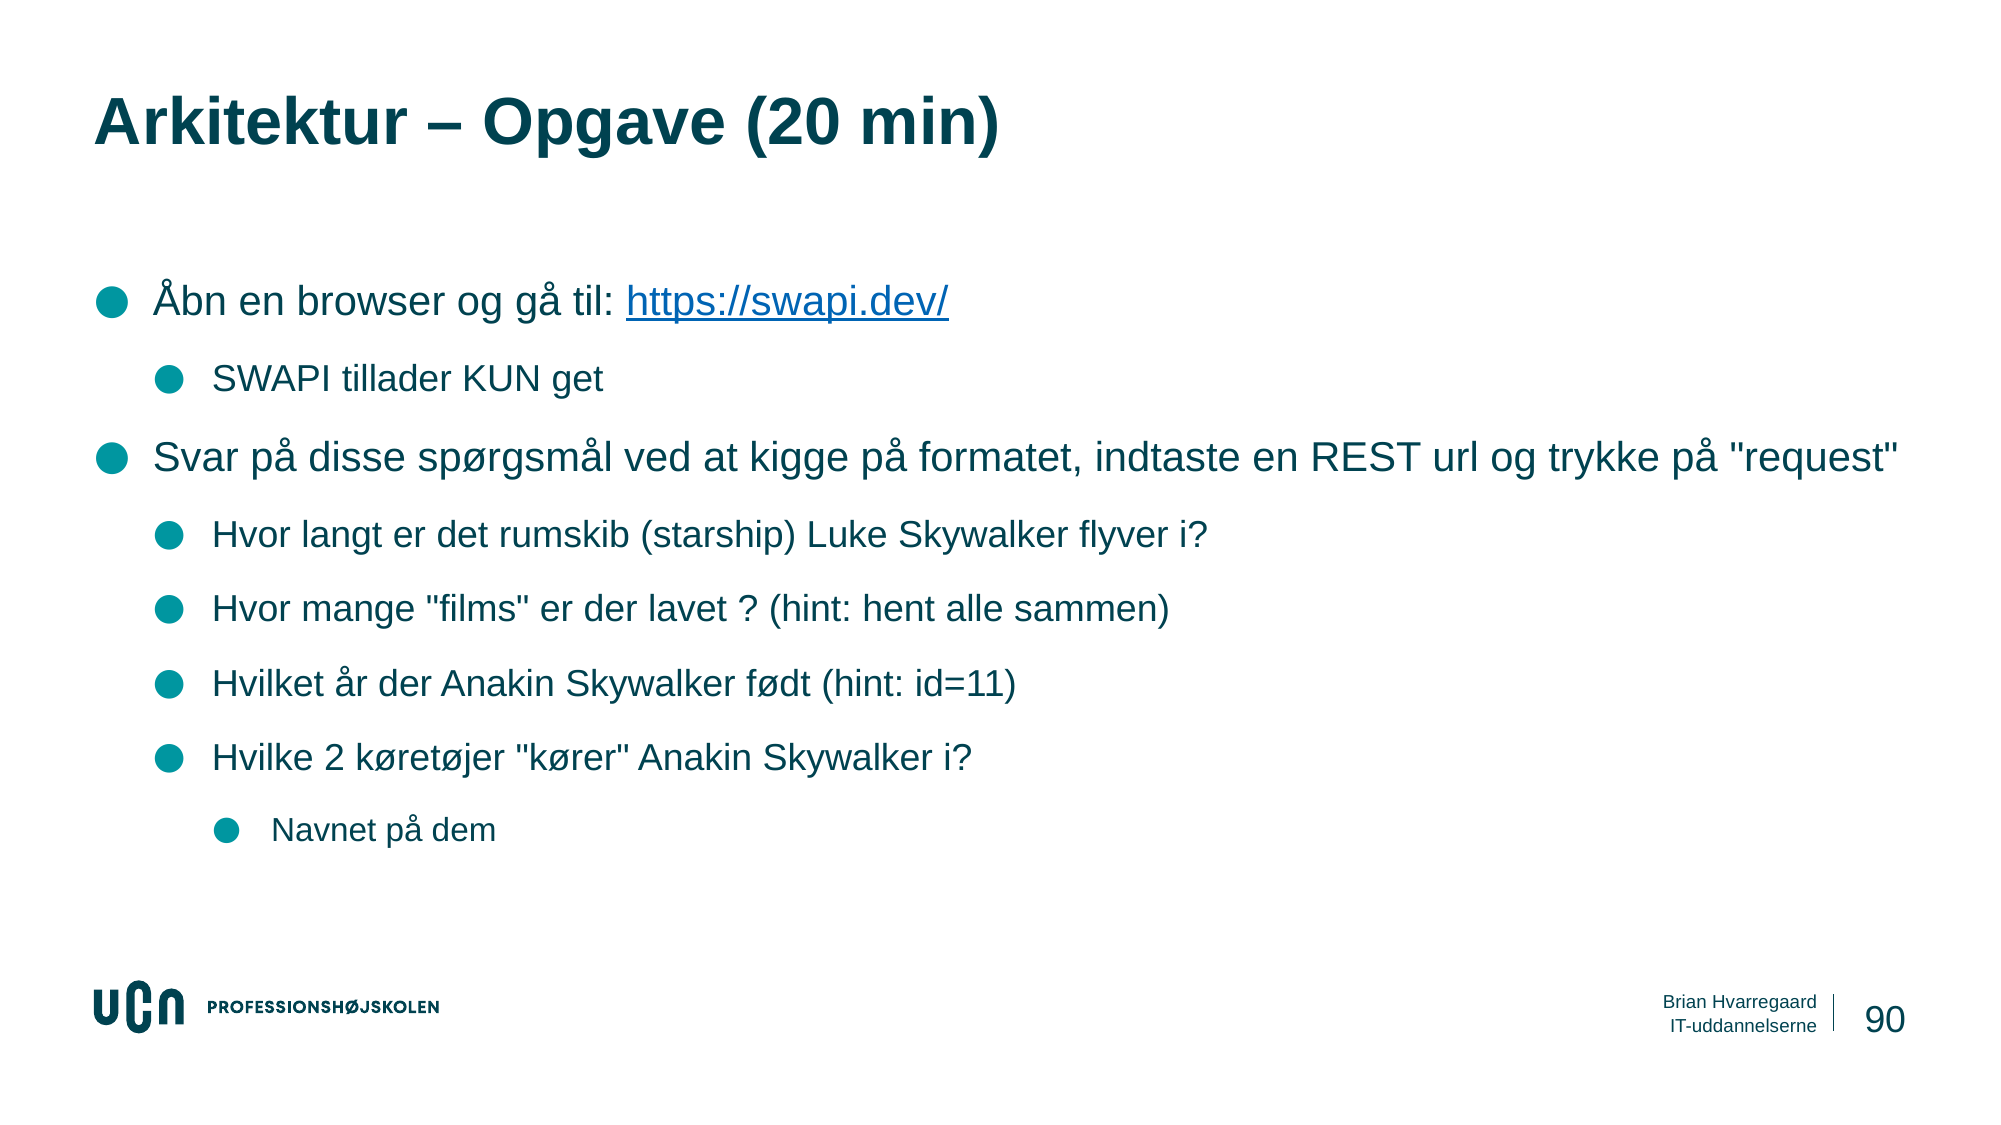

# Arkitektur – Opgave (20 min)
Åbn en browser og gå til: https://swapi.dev/
SWAPI tillader KUN get
Svar på disse spørgsmål ved at kigge på formatet, indtaste en REST url og trykke på "request"
Hvor langt er det rumskib (starship) Luke Skywalker flyver i?
Hvor mange "films" er der lavet ? (hint: hent alle sammen)
Hvilket år der Anakin Skywalker født (hint: id=11)
Hvilke 2 køretøjer "kører" Anakin Skywalker i?
Navnet på dem
90